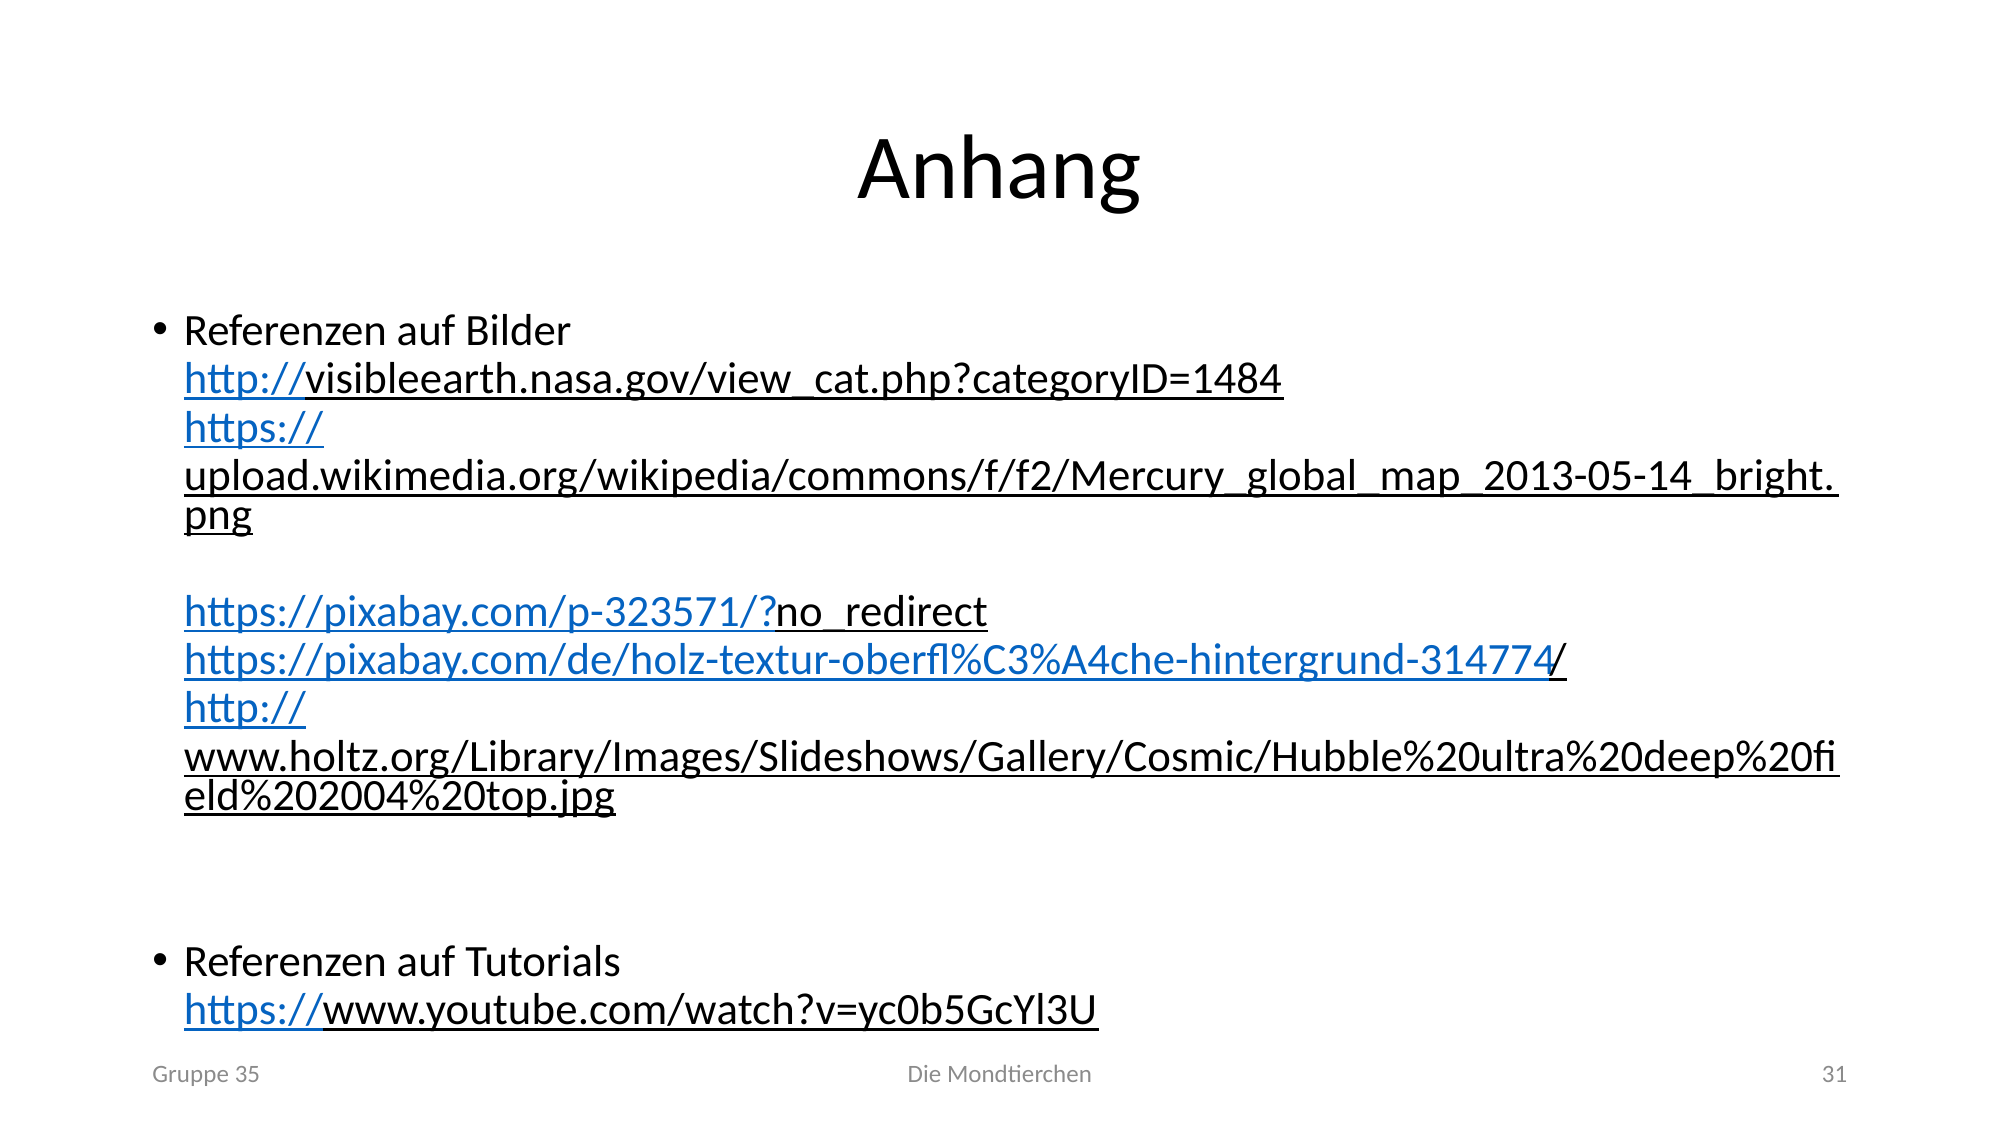

# Anhang
Referenzen auf Bilder
http://visibleearth.nasa.gov/view_cat.php?categoryID=1484
https://upload.wikimedia.org/wikipedia/commons/f/f2/Mercury_global_map_2013-05-14_bright.png
https://pixabay.com/p-323571/?no_redirect
https://pixabay.com/de/holz-textur-oberfl%C3%A4che-hintergrund-314774/
http://www.holtz.org/Library/Images/Slideshows/Gallery/Cosmic/Hubble%20ultra%20deep%20field%202004%20top.jpg
Referenzen auf Tutorials
https://www.youtube.com/watch?v=yc0b5GcYl3U

Gruppe 35
Die Mondtierchen
31